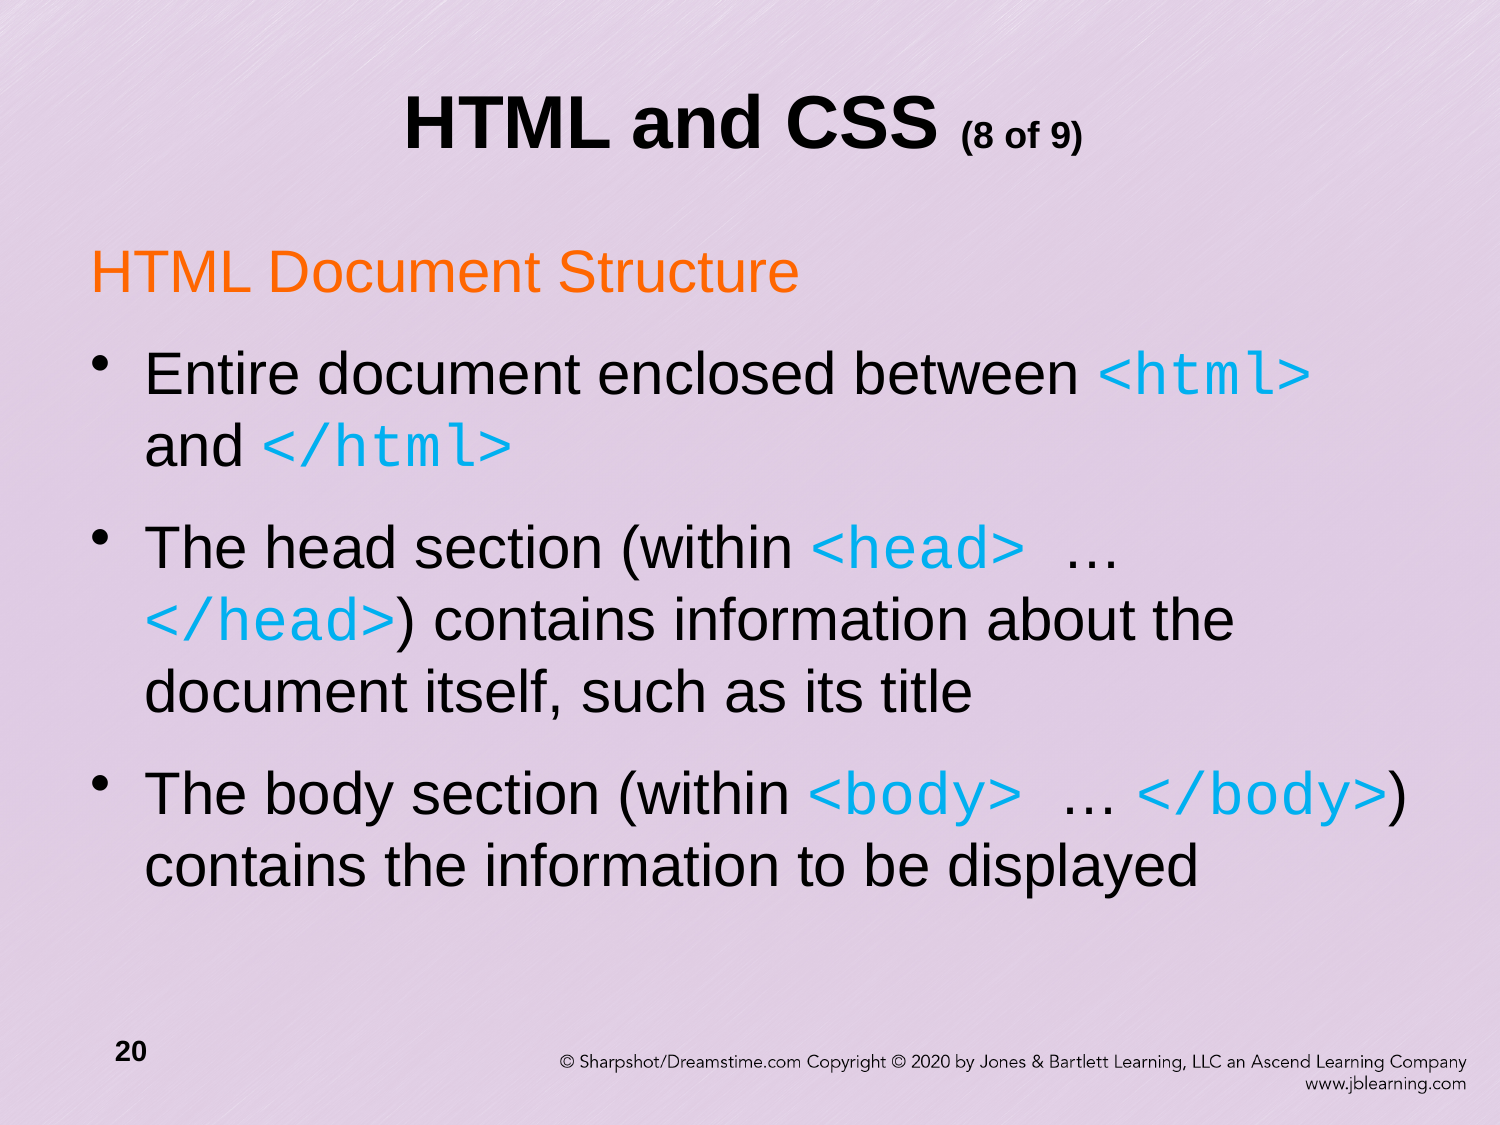

# HTML and CSS (8 of 9)
HTML Document Structure
Entire document enclosed between <html> and </html>
The head section (within <head> … </head>) contains information about the document itself, such as its title
The body section (within <body> … </body>) contains the information to be displayed
20